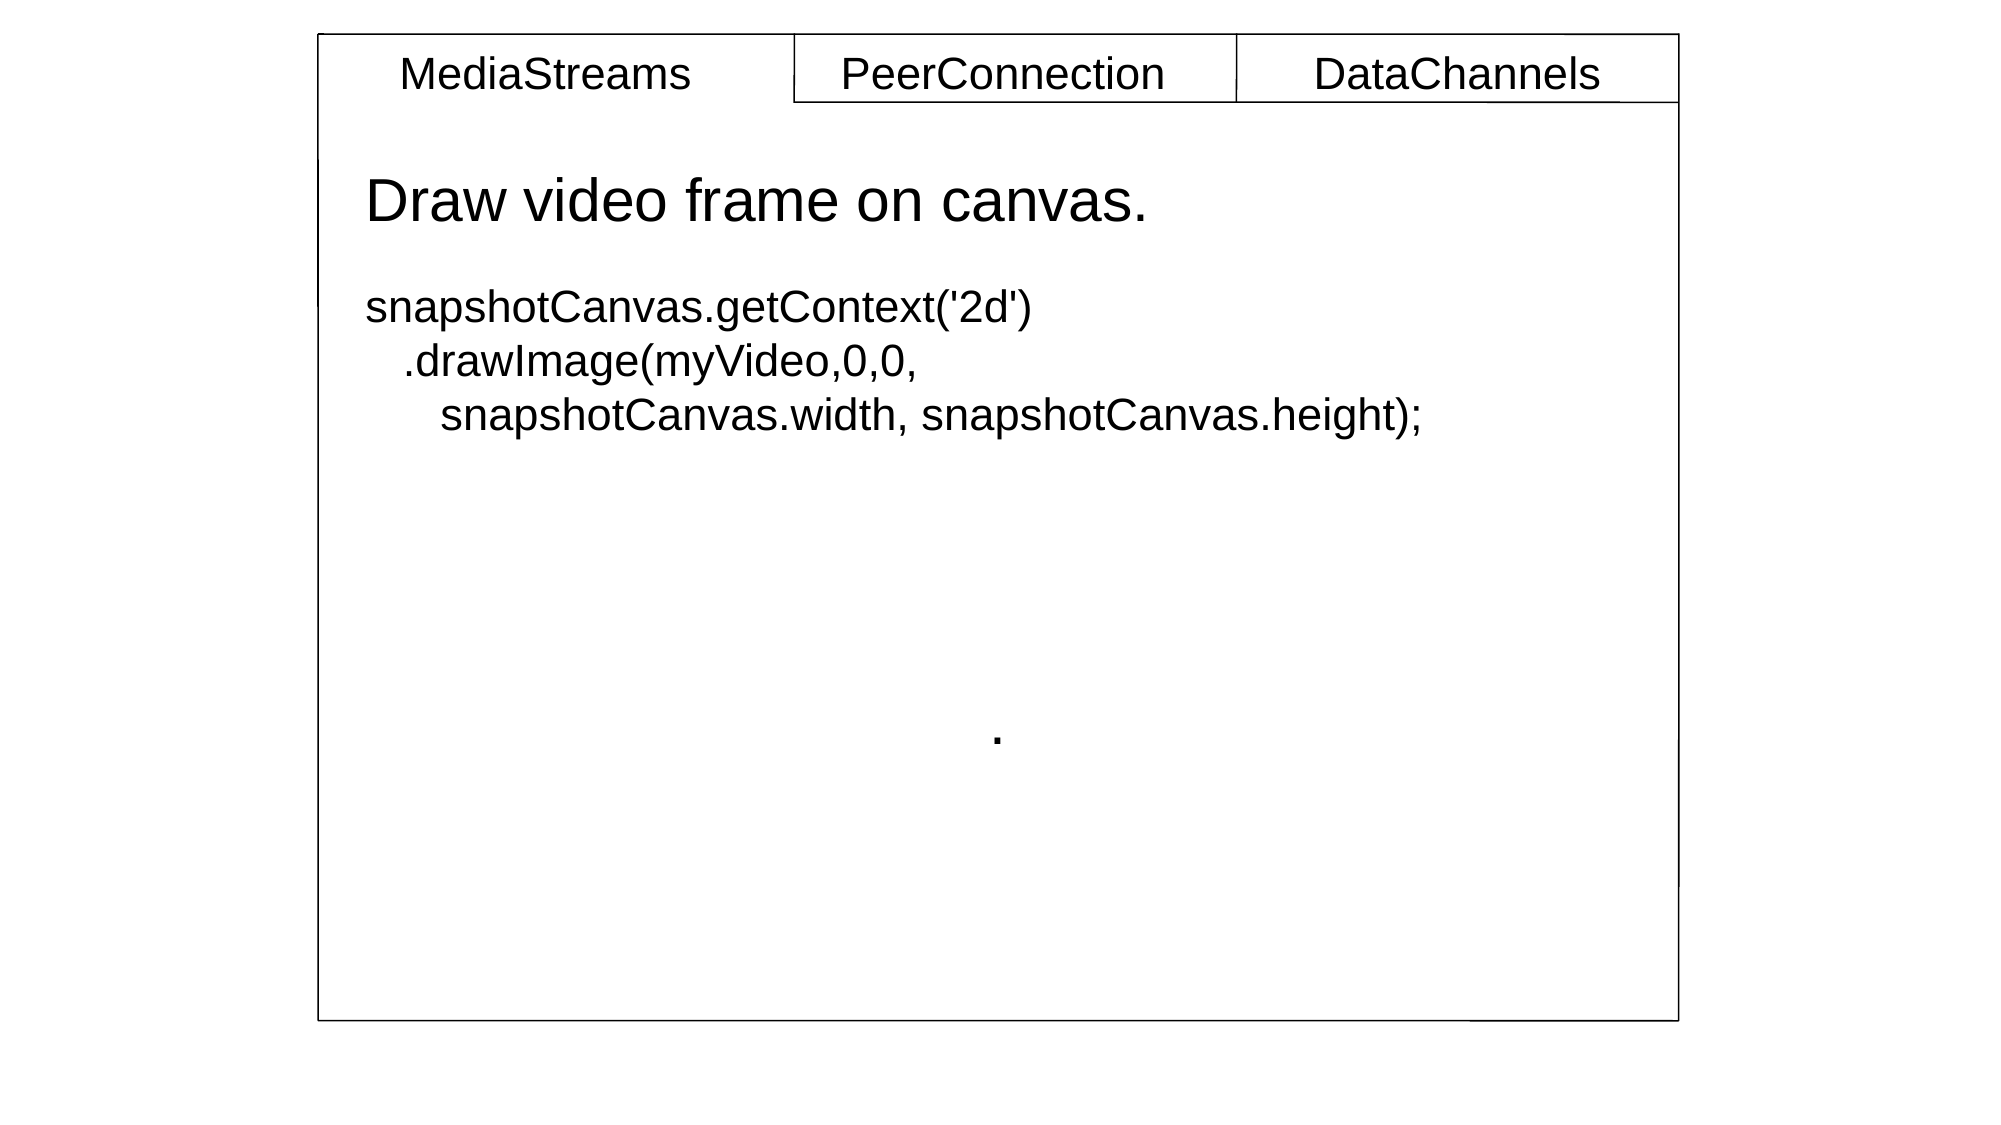

MediaStreams
PeerConnection
DataChannels

Draw video frame on canvas.
snapshotCanvas.getContext('2d')
   .drawImage(myVideo,0,0,
      snapshotCanvas.width, snapshotCanvas.height);

.